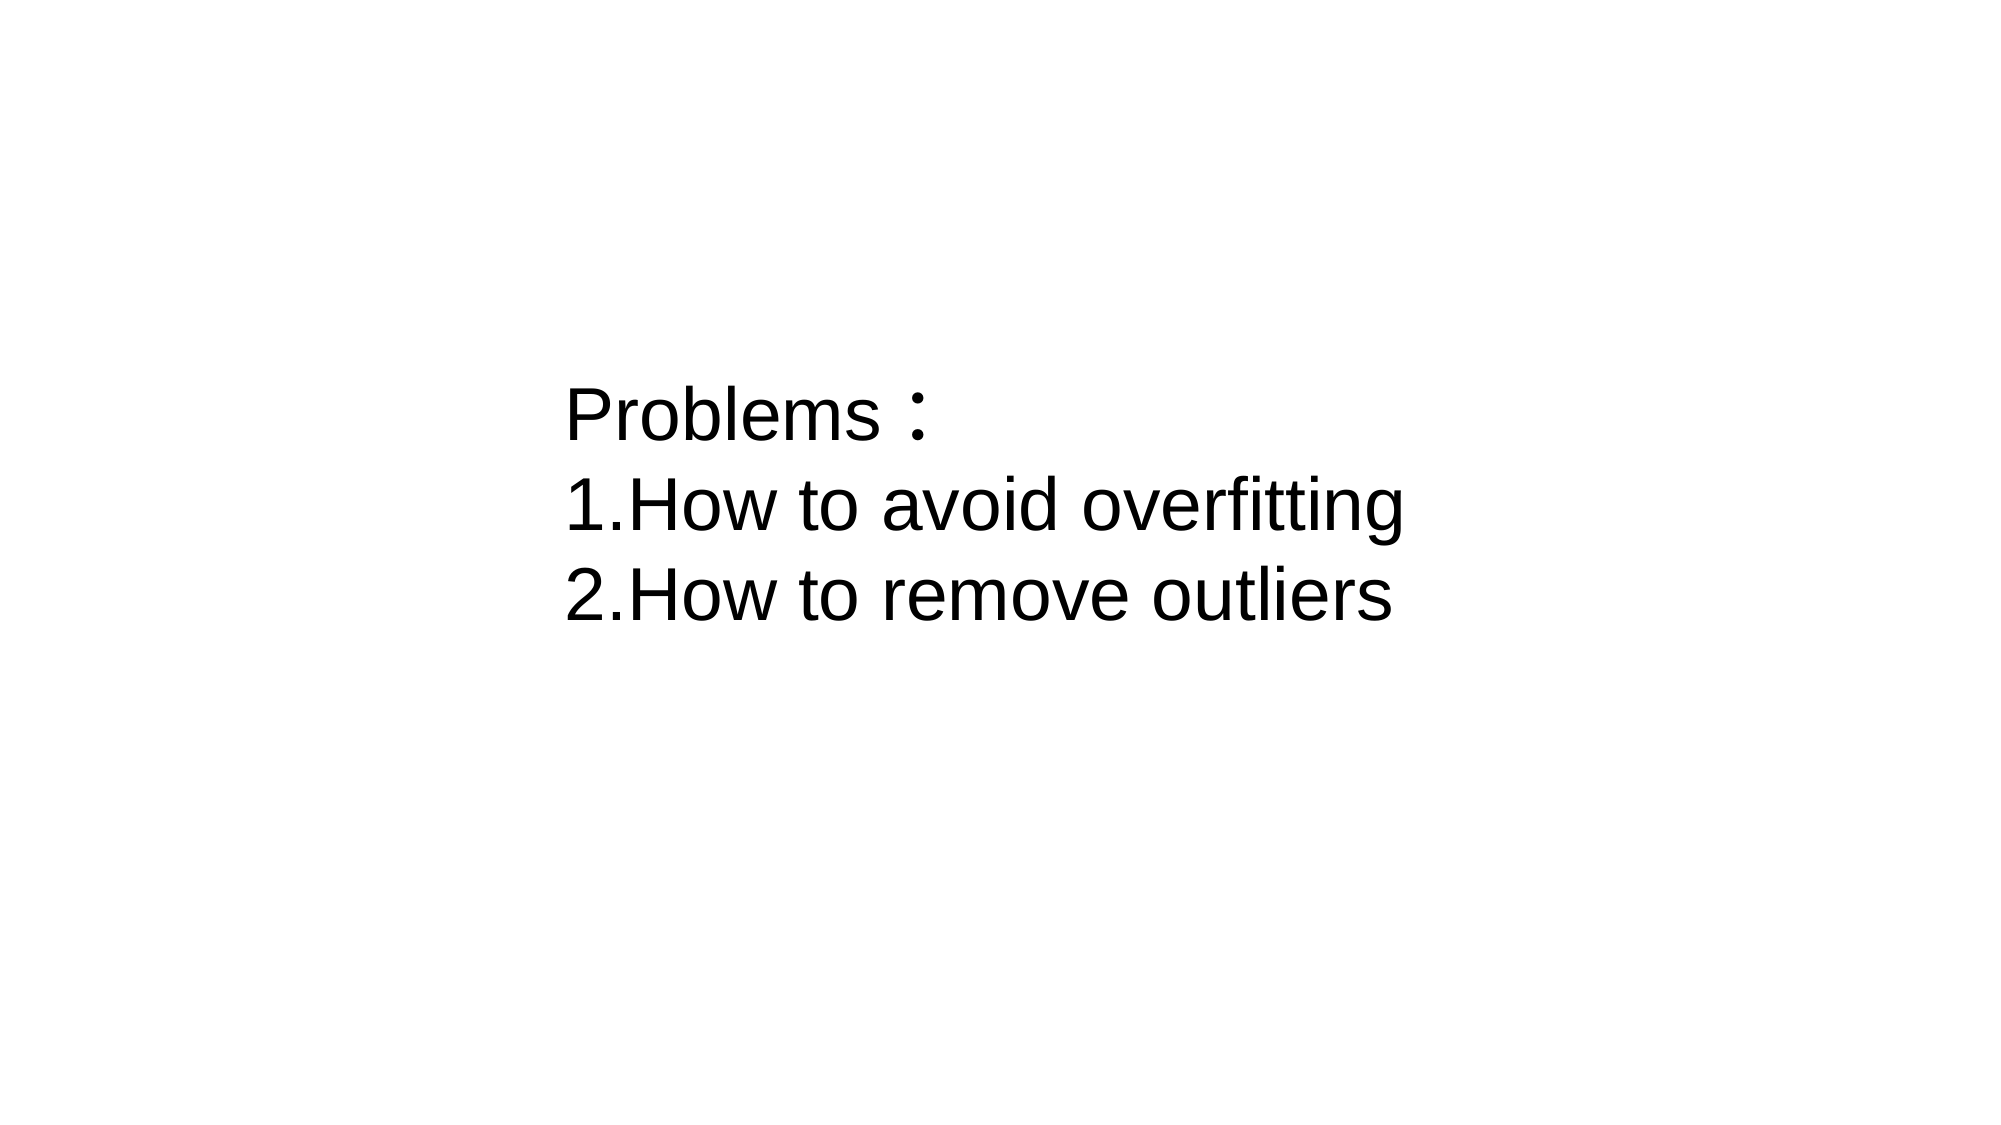

Problems：
How to avoid overfitting
How to remove outliers